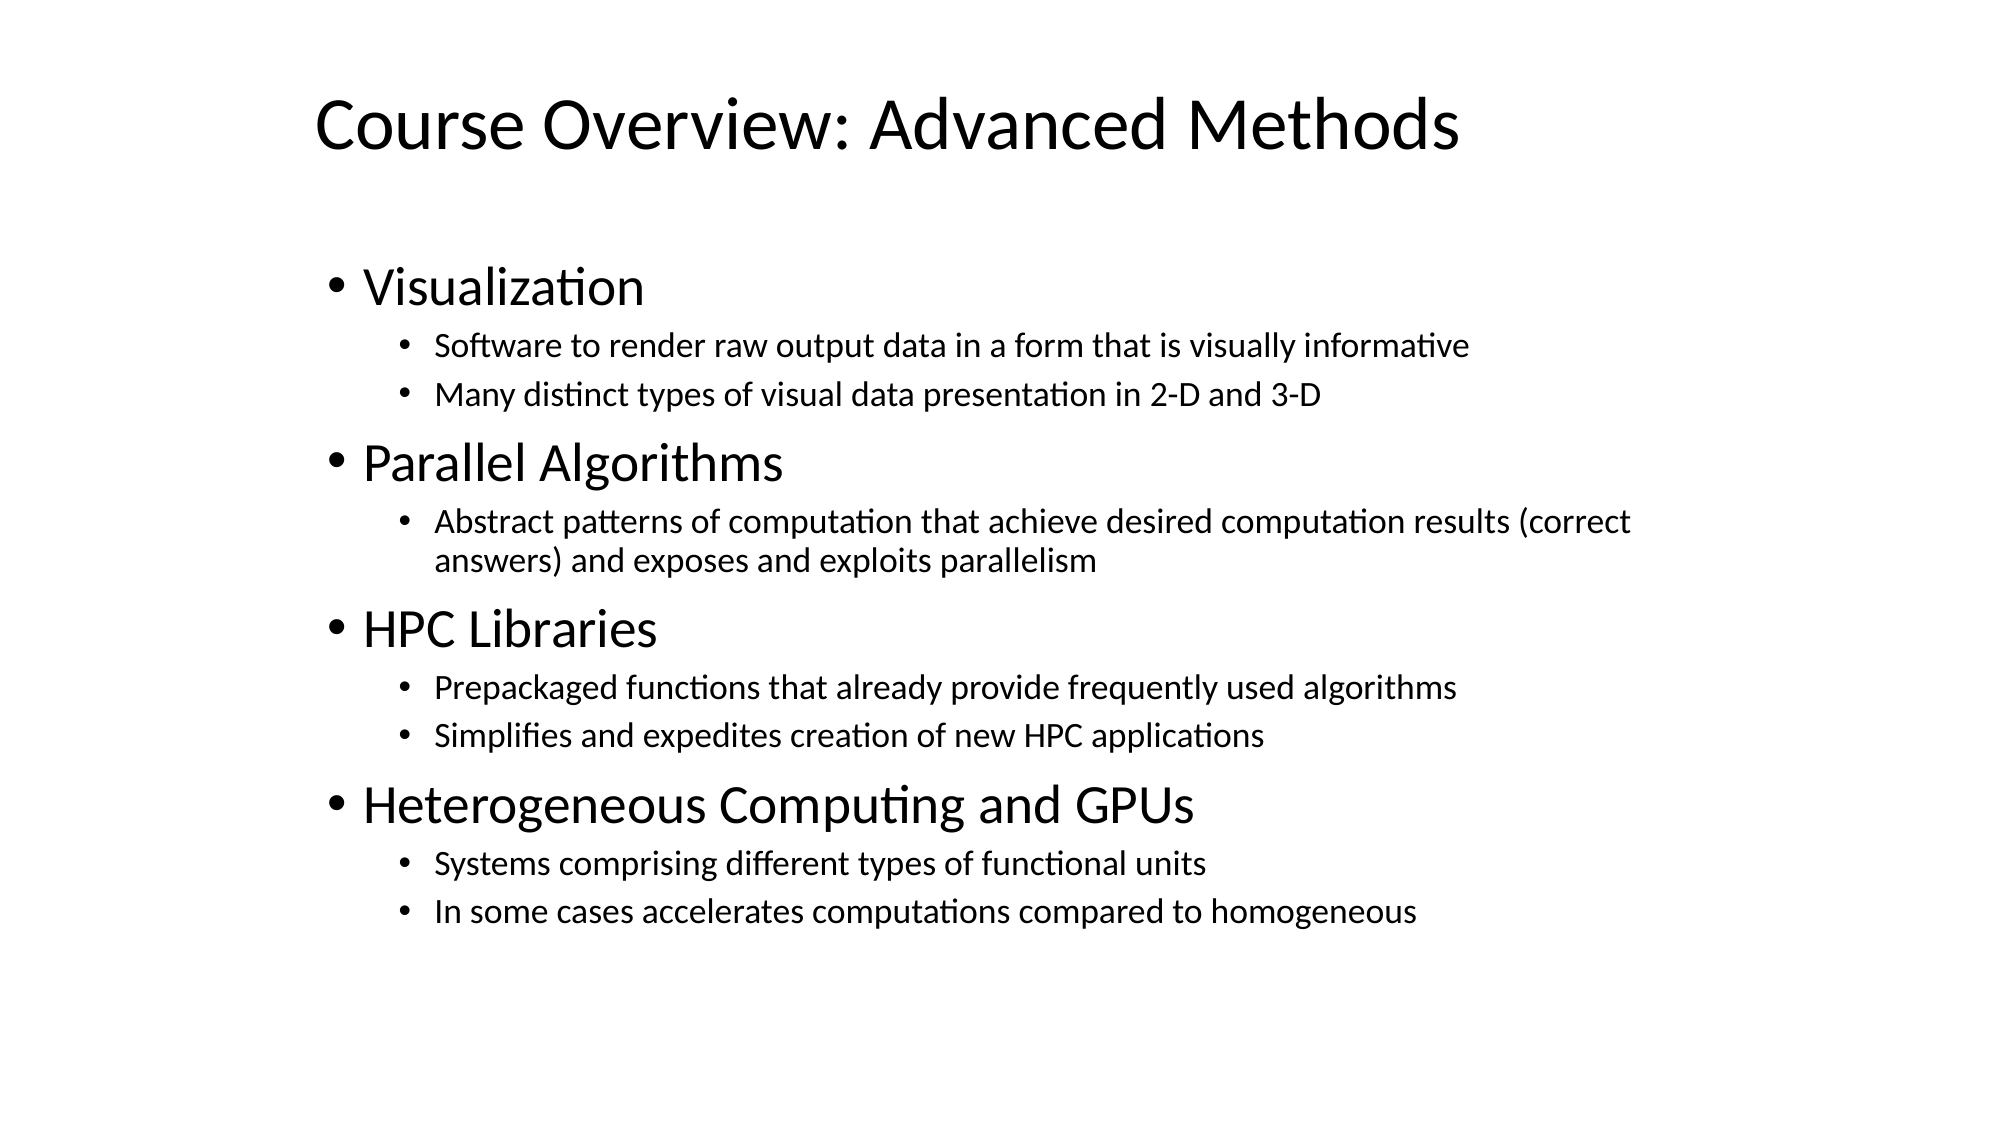

# Course Overview: Advanced Methods
Visualization
Software to render raw output data in a form that is visually informative
Many distinct types of visual data presentation in 2-D and 3-D
Parallel Algorithms
Abstract patterns of computation that achieve desired computation results (correct answers) and exposes and exploits parallelism
HPC Libraries
Prepackaged functions that already provide frequently used algorithms
Simplifies and expedites creation of new HPC applications
Heterogeneous Computing and GPUs
Systems comprising different types of functional units
In some cases accelerates computations compared to homogeneous